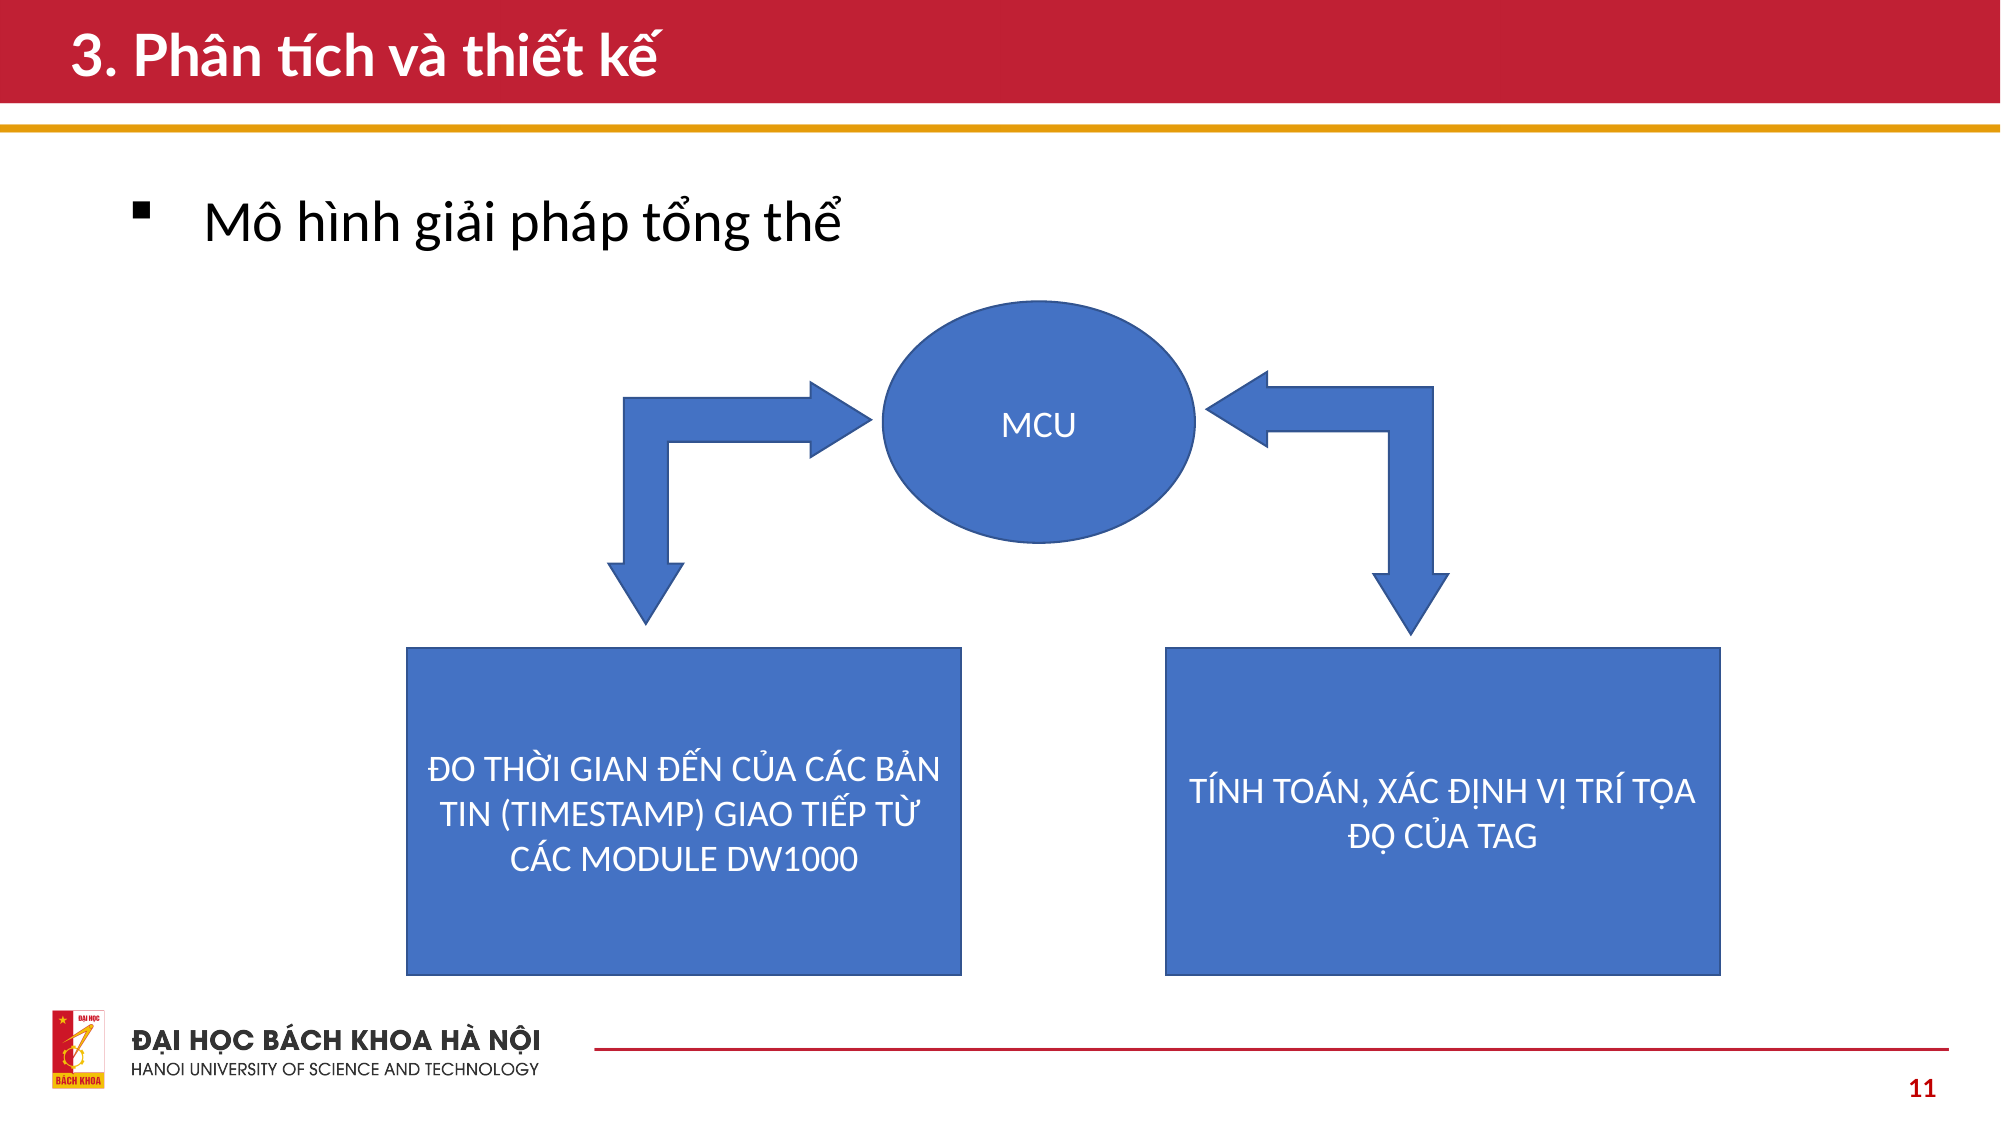

# 3. Phân tích và thiết kế
Mô hình giải pháp tổng thể
MCU

TÍNH TOÁN, XÁC ĐỊNH VỊ TRÍ TỌA ĐỘ CỦA TAG
ĐO THỜI GIAN ĐẾN CỦA CÁC BẢN TIN (TIMESTAMP) GIAO TIẾP TỪ  CÁC MODULE DW1000
11